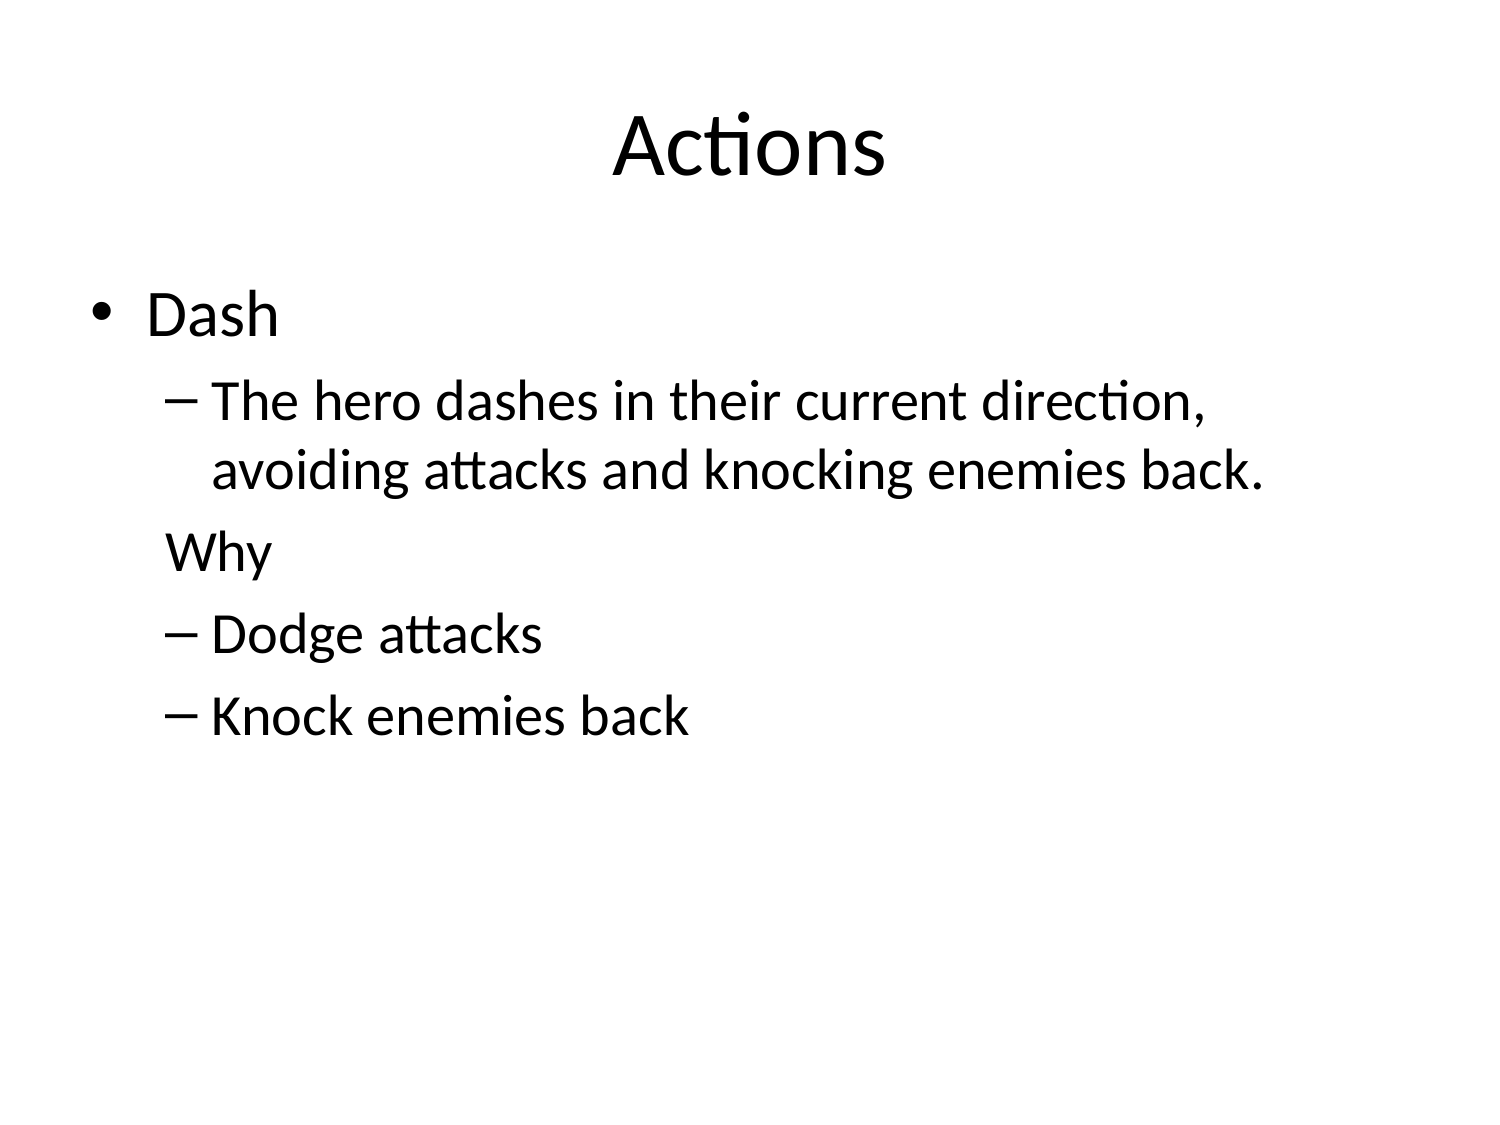

# Actions
Dash
The hero dashes in their current direction, avoiding attacks and knocking enemies back.
Why
Dodge attacks
Knock enemies back